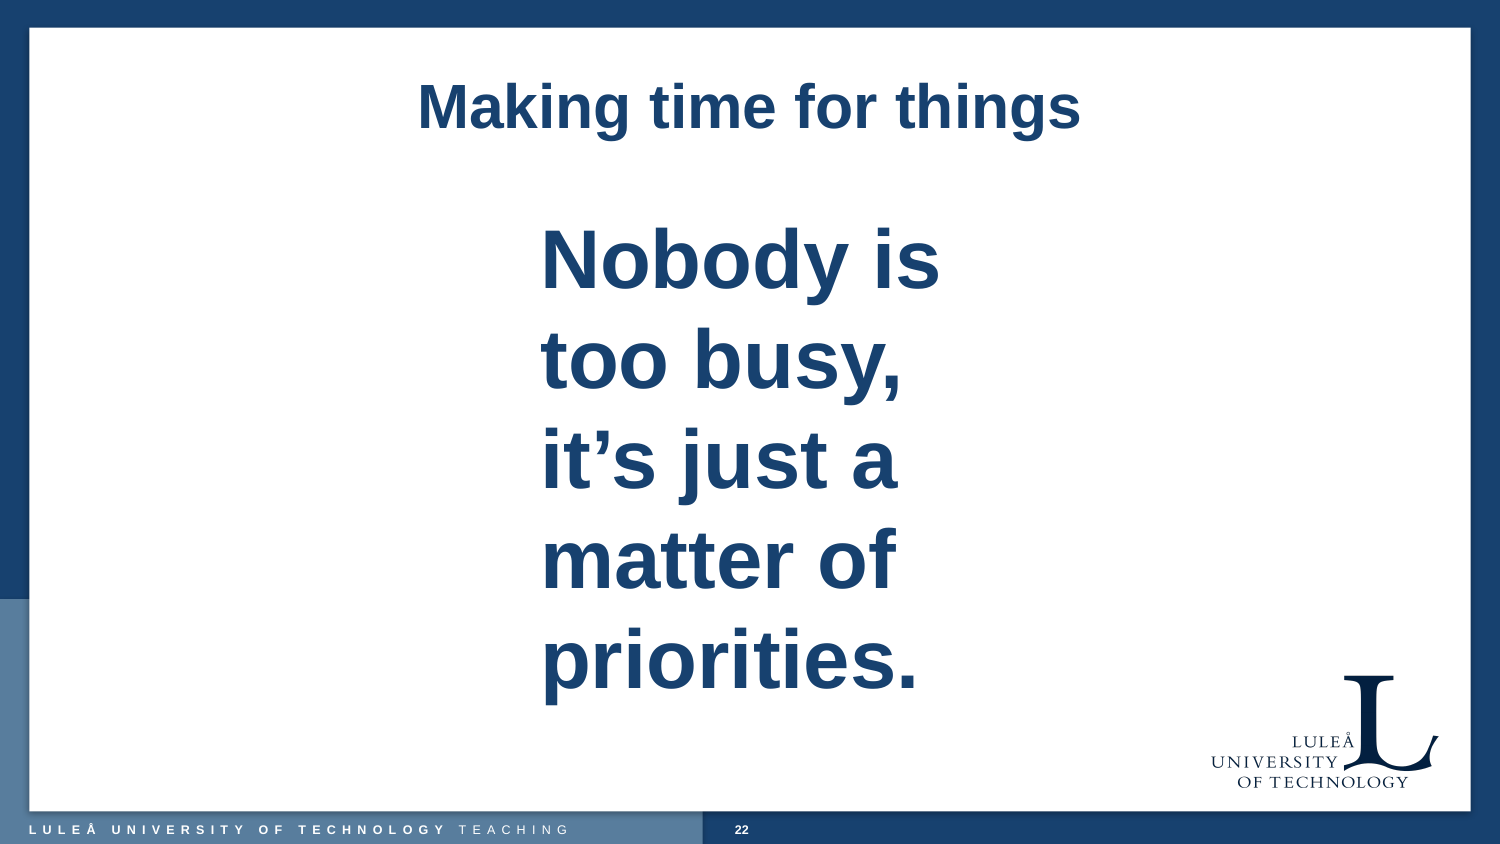

# Making time for things
Nobody is too busy, it’s just a matter of priorities.